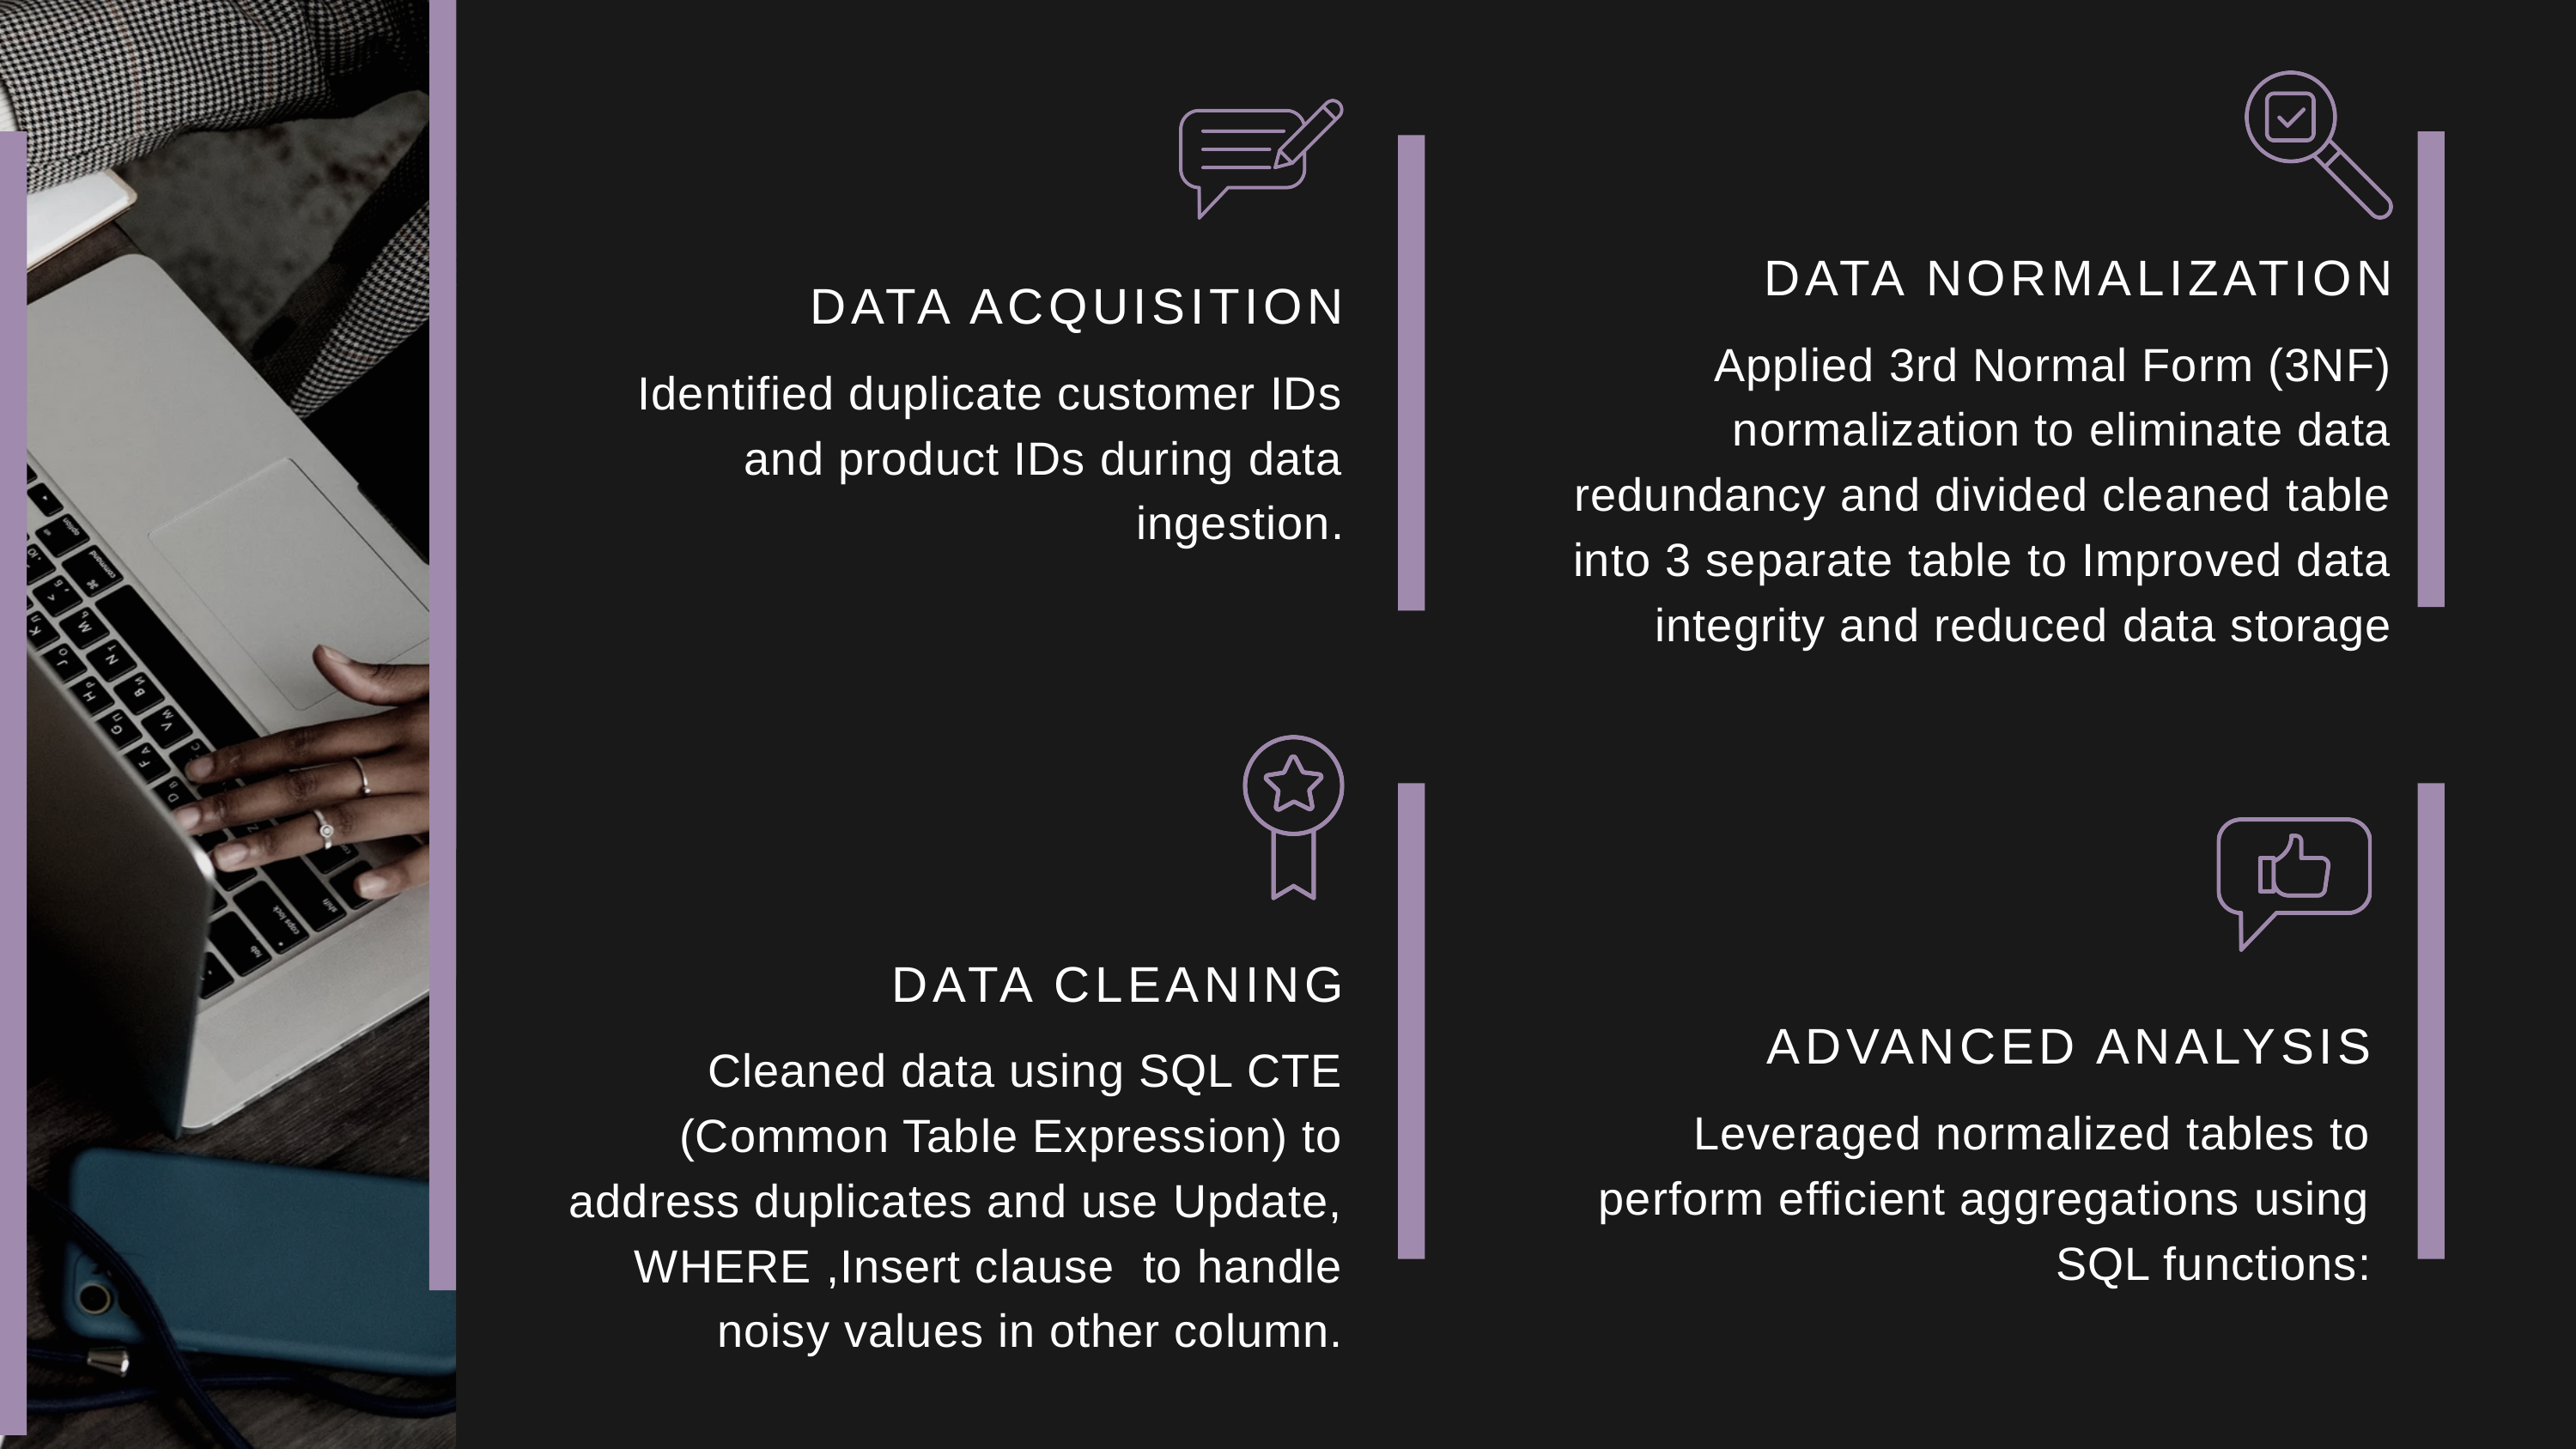

DATA NORMALIZATION
Applied 3rd Normal Form (3NF) normalization to eliminate data redundancy and divided cleaned table into 3 separate table to Improved data integrity and reduced data storage
DATA ACQUISITION
Identified duplicate customer IDs and product IDs during data ingestion.

DATA CLEANING
Cleaned data using SQL CTE (Common Table Expression) to address duplicates and use Update, WHERE ,Insert clause  to handle noisy values in other column.
ADVANCED ANALYSIS
Leveraged normalized tables to perform efficient aggregations using SQL functions: